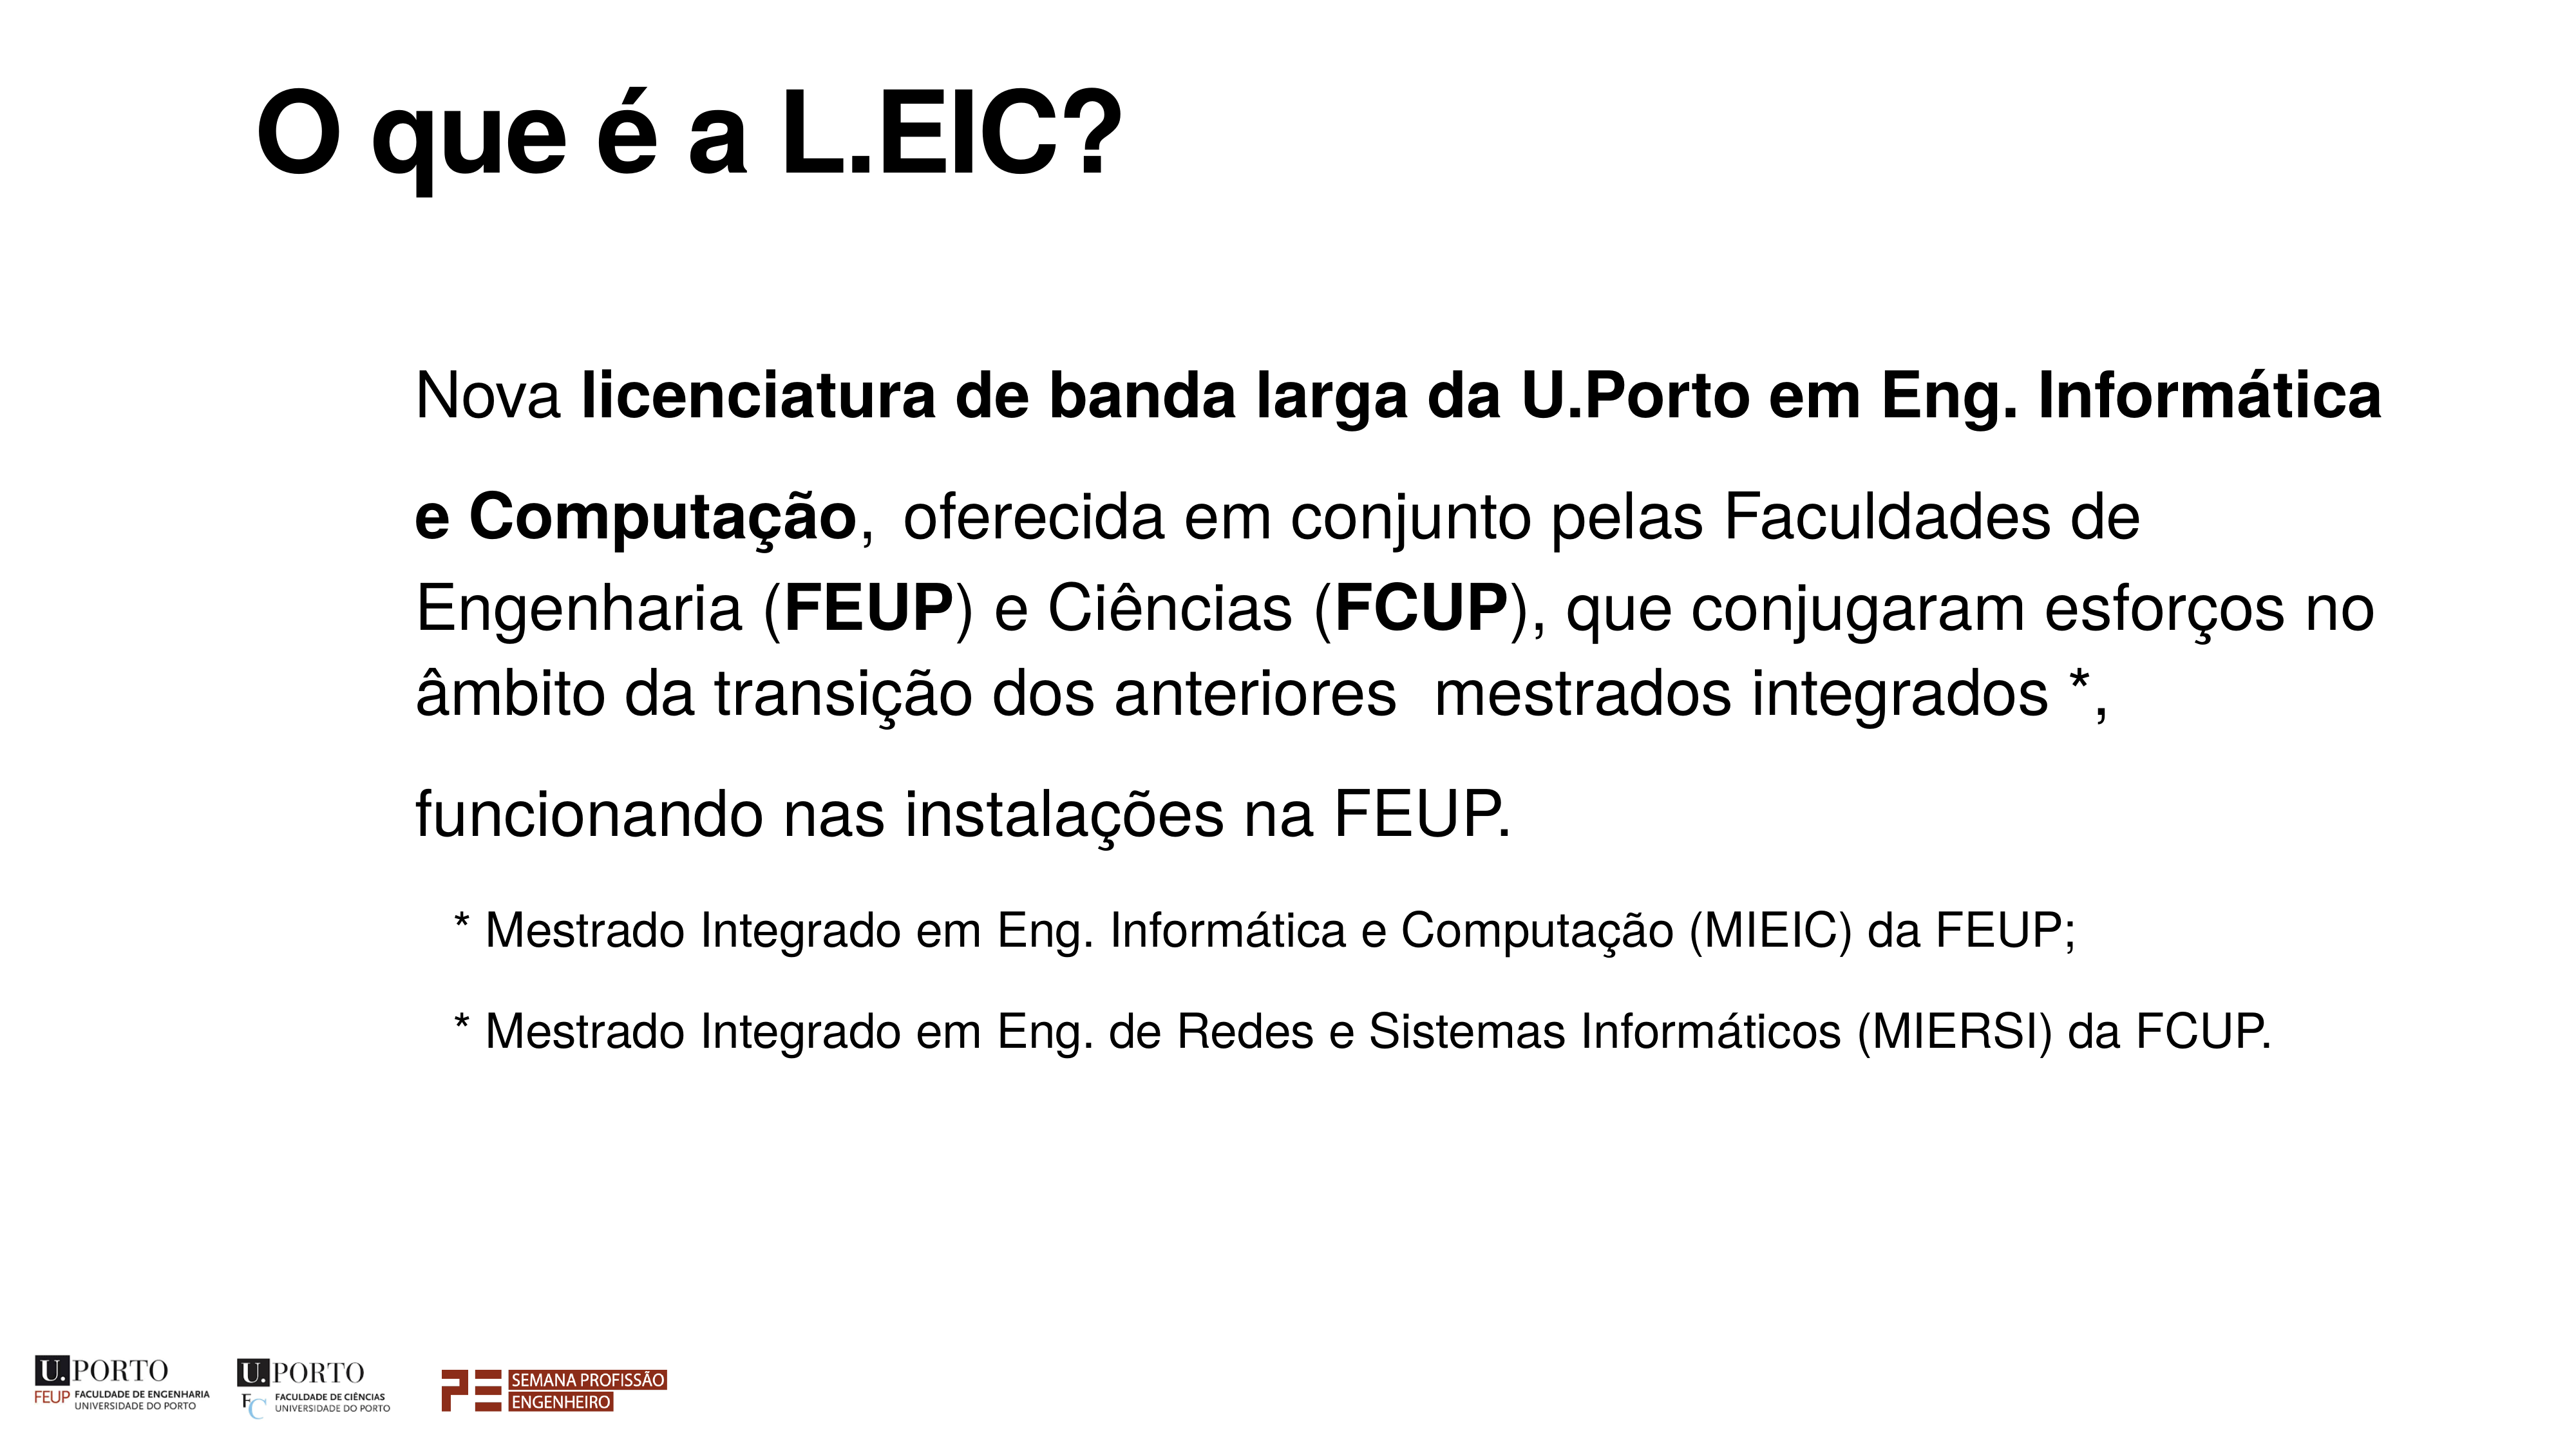

# O que é a L.EIC?
Nova licenciatura de banda larga da U.Porto em Eng. Informática e Computação, oferecida em conjunto pelas Faculdades de Engenharia (FEUP) e Ciências (FCUP), que conjugaram esforços no âmbito da transição dos anteriores  mestrados integrados *, funcionando nas instalações na FEUP.
* Mestrado Integrado em Eng. Informática e Computação (MIEIC) da FEUP;
* Mestrado Integrado em Eng. de Redes e Sistemas Informáticos (MIERSI) da FCUP.